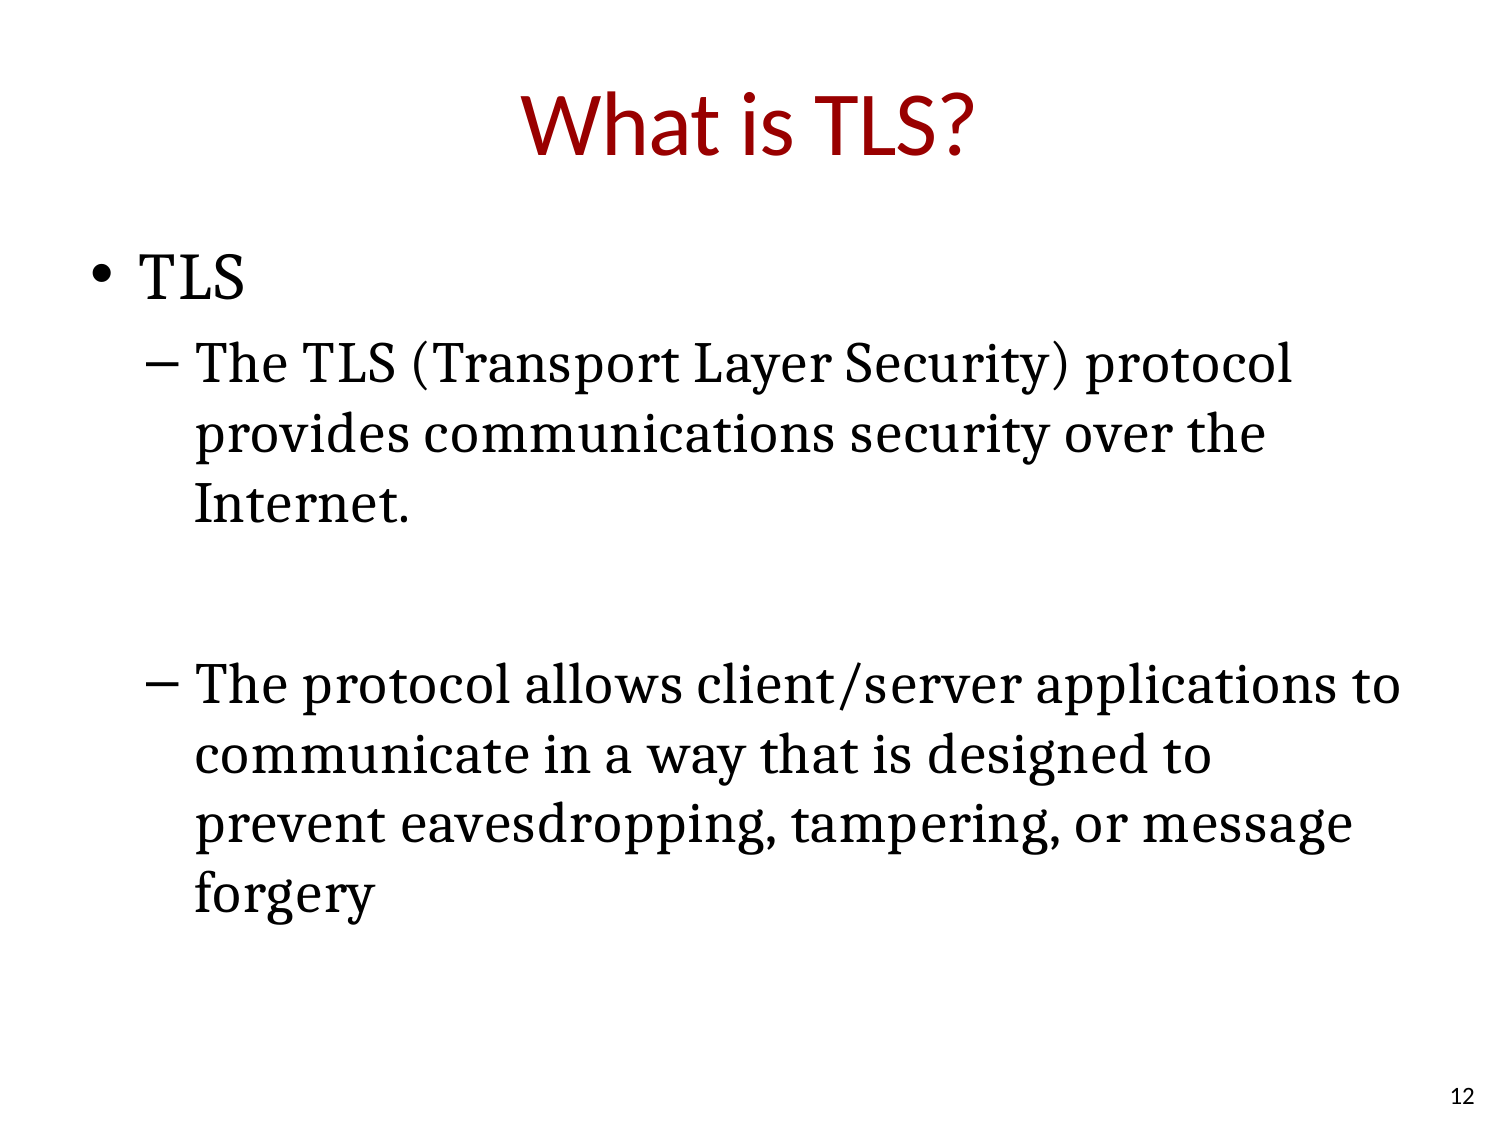

Web Server
# What is TLS?
TLS
The TLS (Transport Layer Security) protocol provides communications security over the Internet.

The protocol allows client/server applications to communicate in a way that is designed to prevent eavesdropping, tampering, or message forgery
AT&T
12